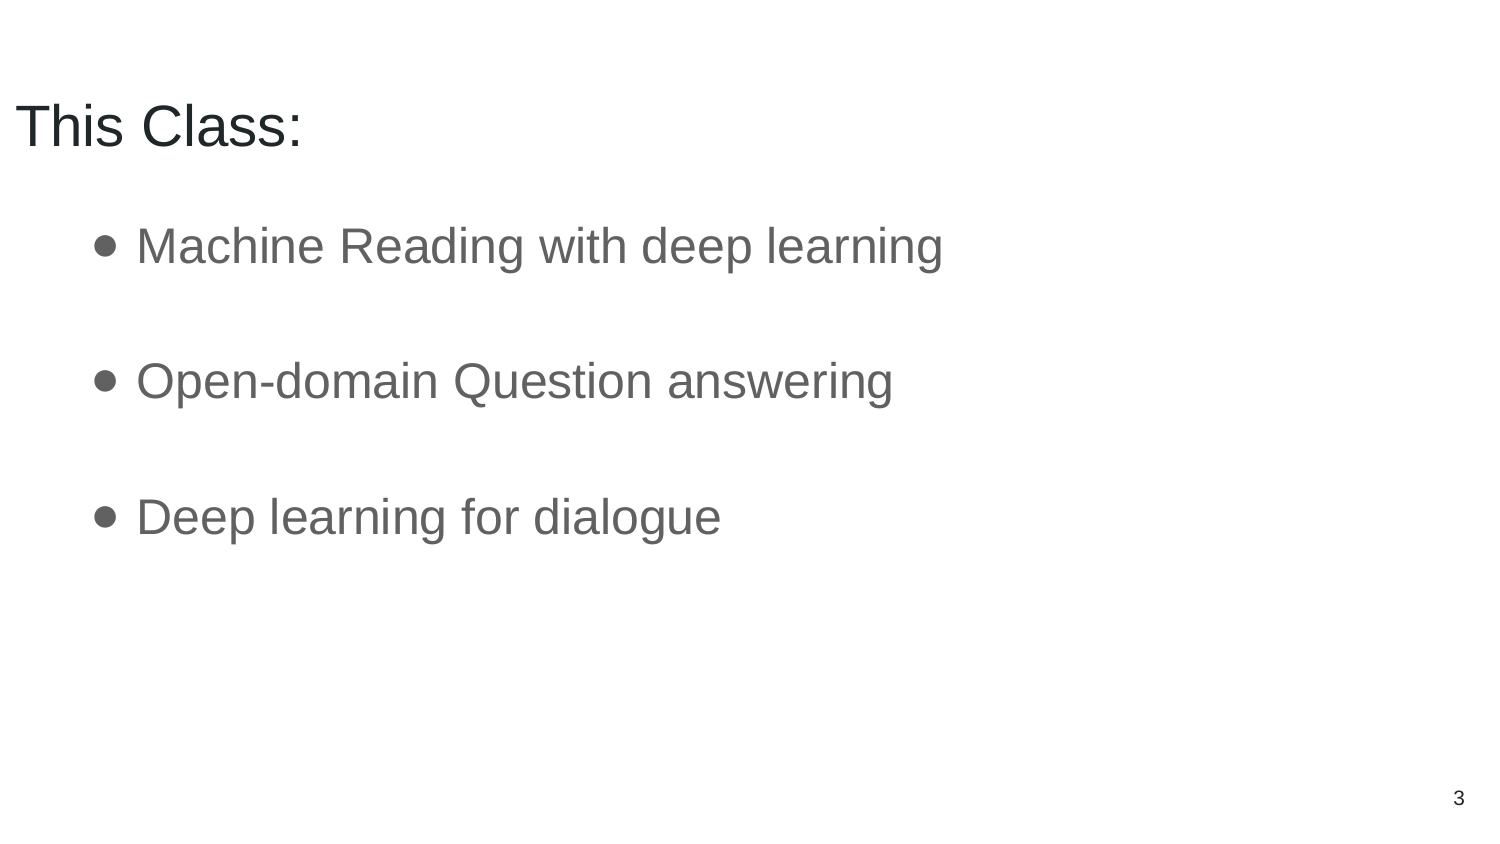

This Class:
Machine Reading with deep learning
Open-domain Question answering
Deep learning for dialogue

3